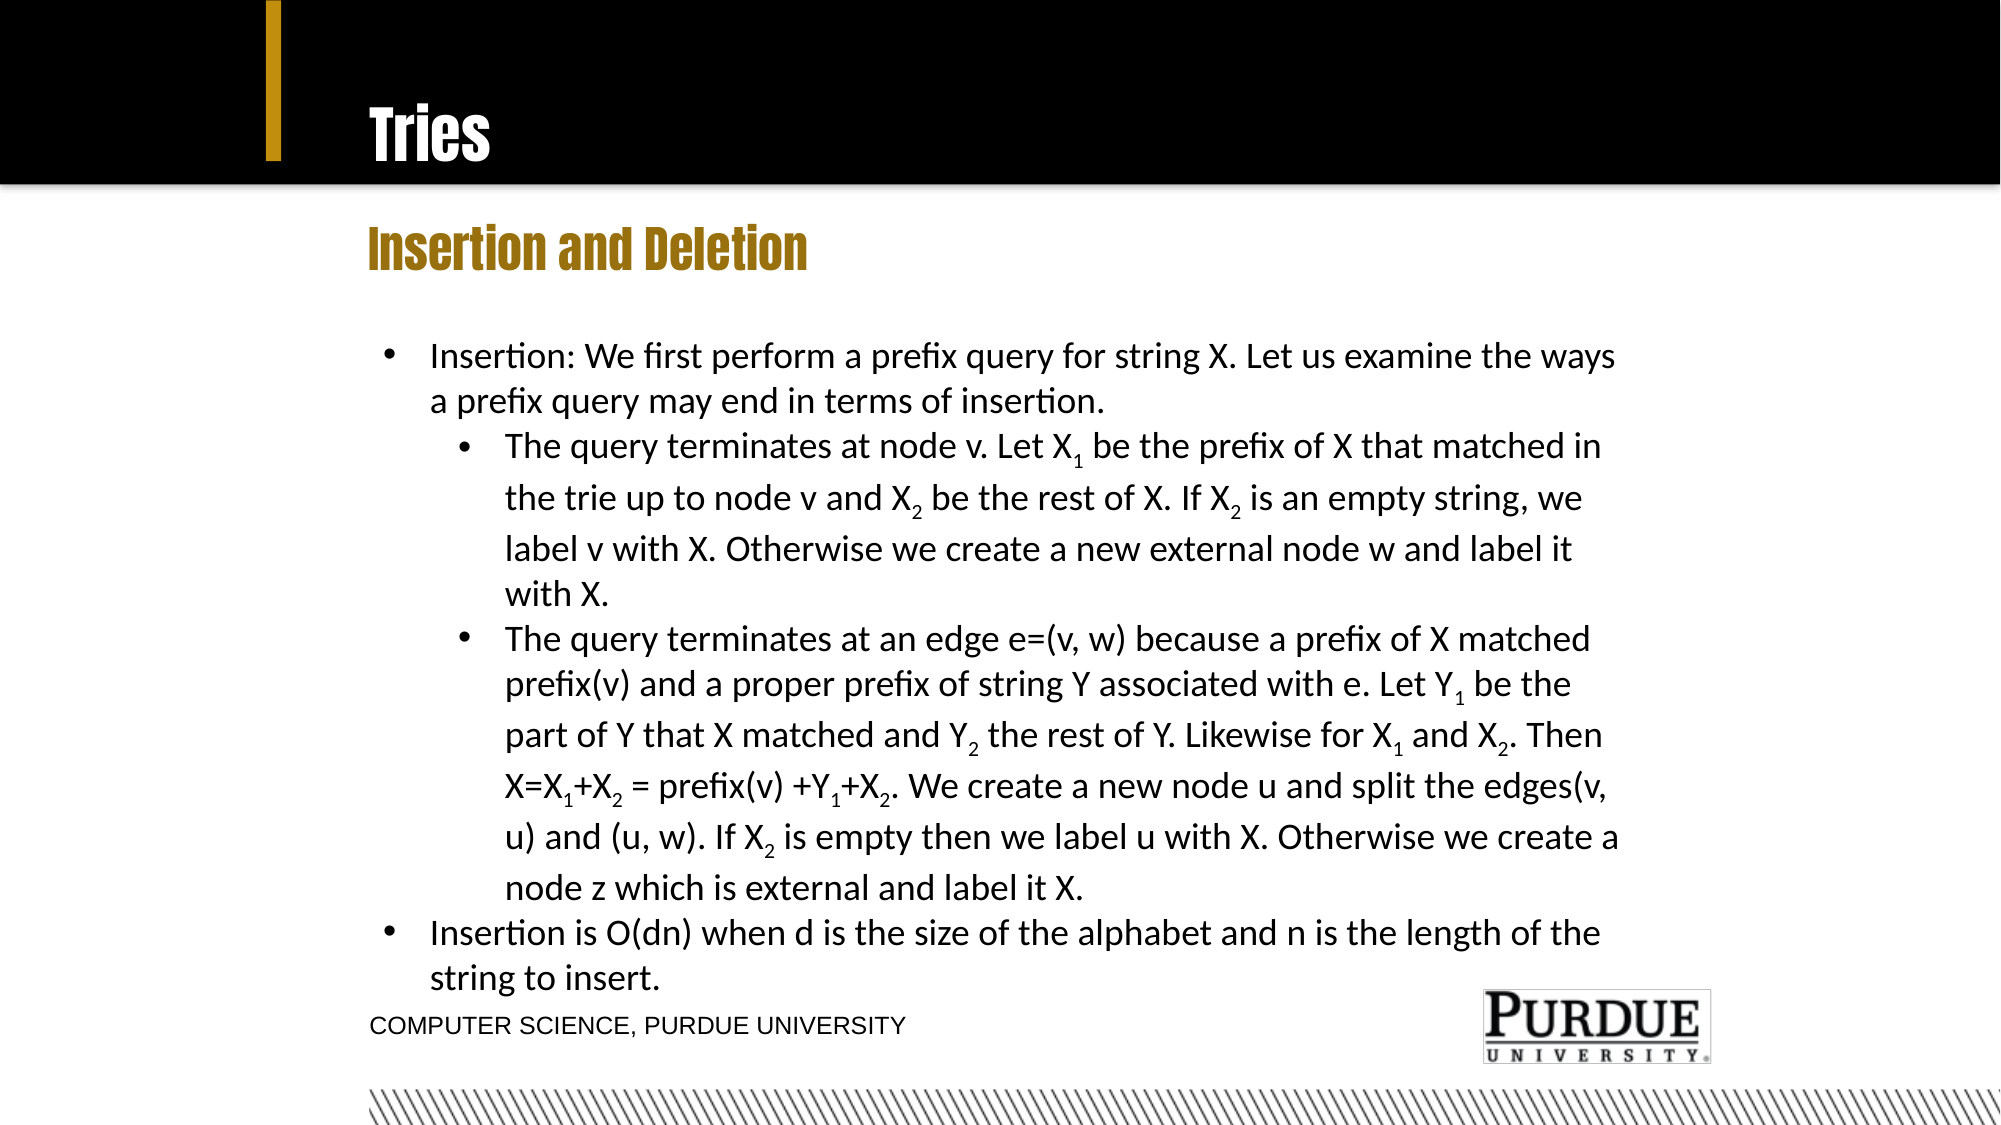

# Tries
Insertion and Deletion
Insertion: We first perform a prefix query for string X. Let us examine the ways a prefix query may end in terms of insertion.
The query terminates at node v. Let X1 be the prefix of X that matched in the trie up to node v and X2 be the rest of X. If X2 is an empty string, we label v with X. Otherwise we create a new external node w and label it with X.
The query terminates at an edge e=(v, w) because a prefix of X matched prefix(v) and a proper prefix of string Y associated with e. Let Y1 be the part of Y that X matched and Y2 the rest of Y. Likewise for X1 and X2. Then X=X1+X2 = prefix(v) +Y1+X2. We create a new node u and split the edges(v, u) and (u, w). If X2 is empty then we label u with X. Otherwise we create a node z which is external and label it X.
Insertion is O(dn) when d is the size of the alphabet and n is the length of the string to insert.
Computer Science, Purdue University